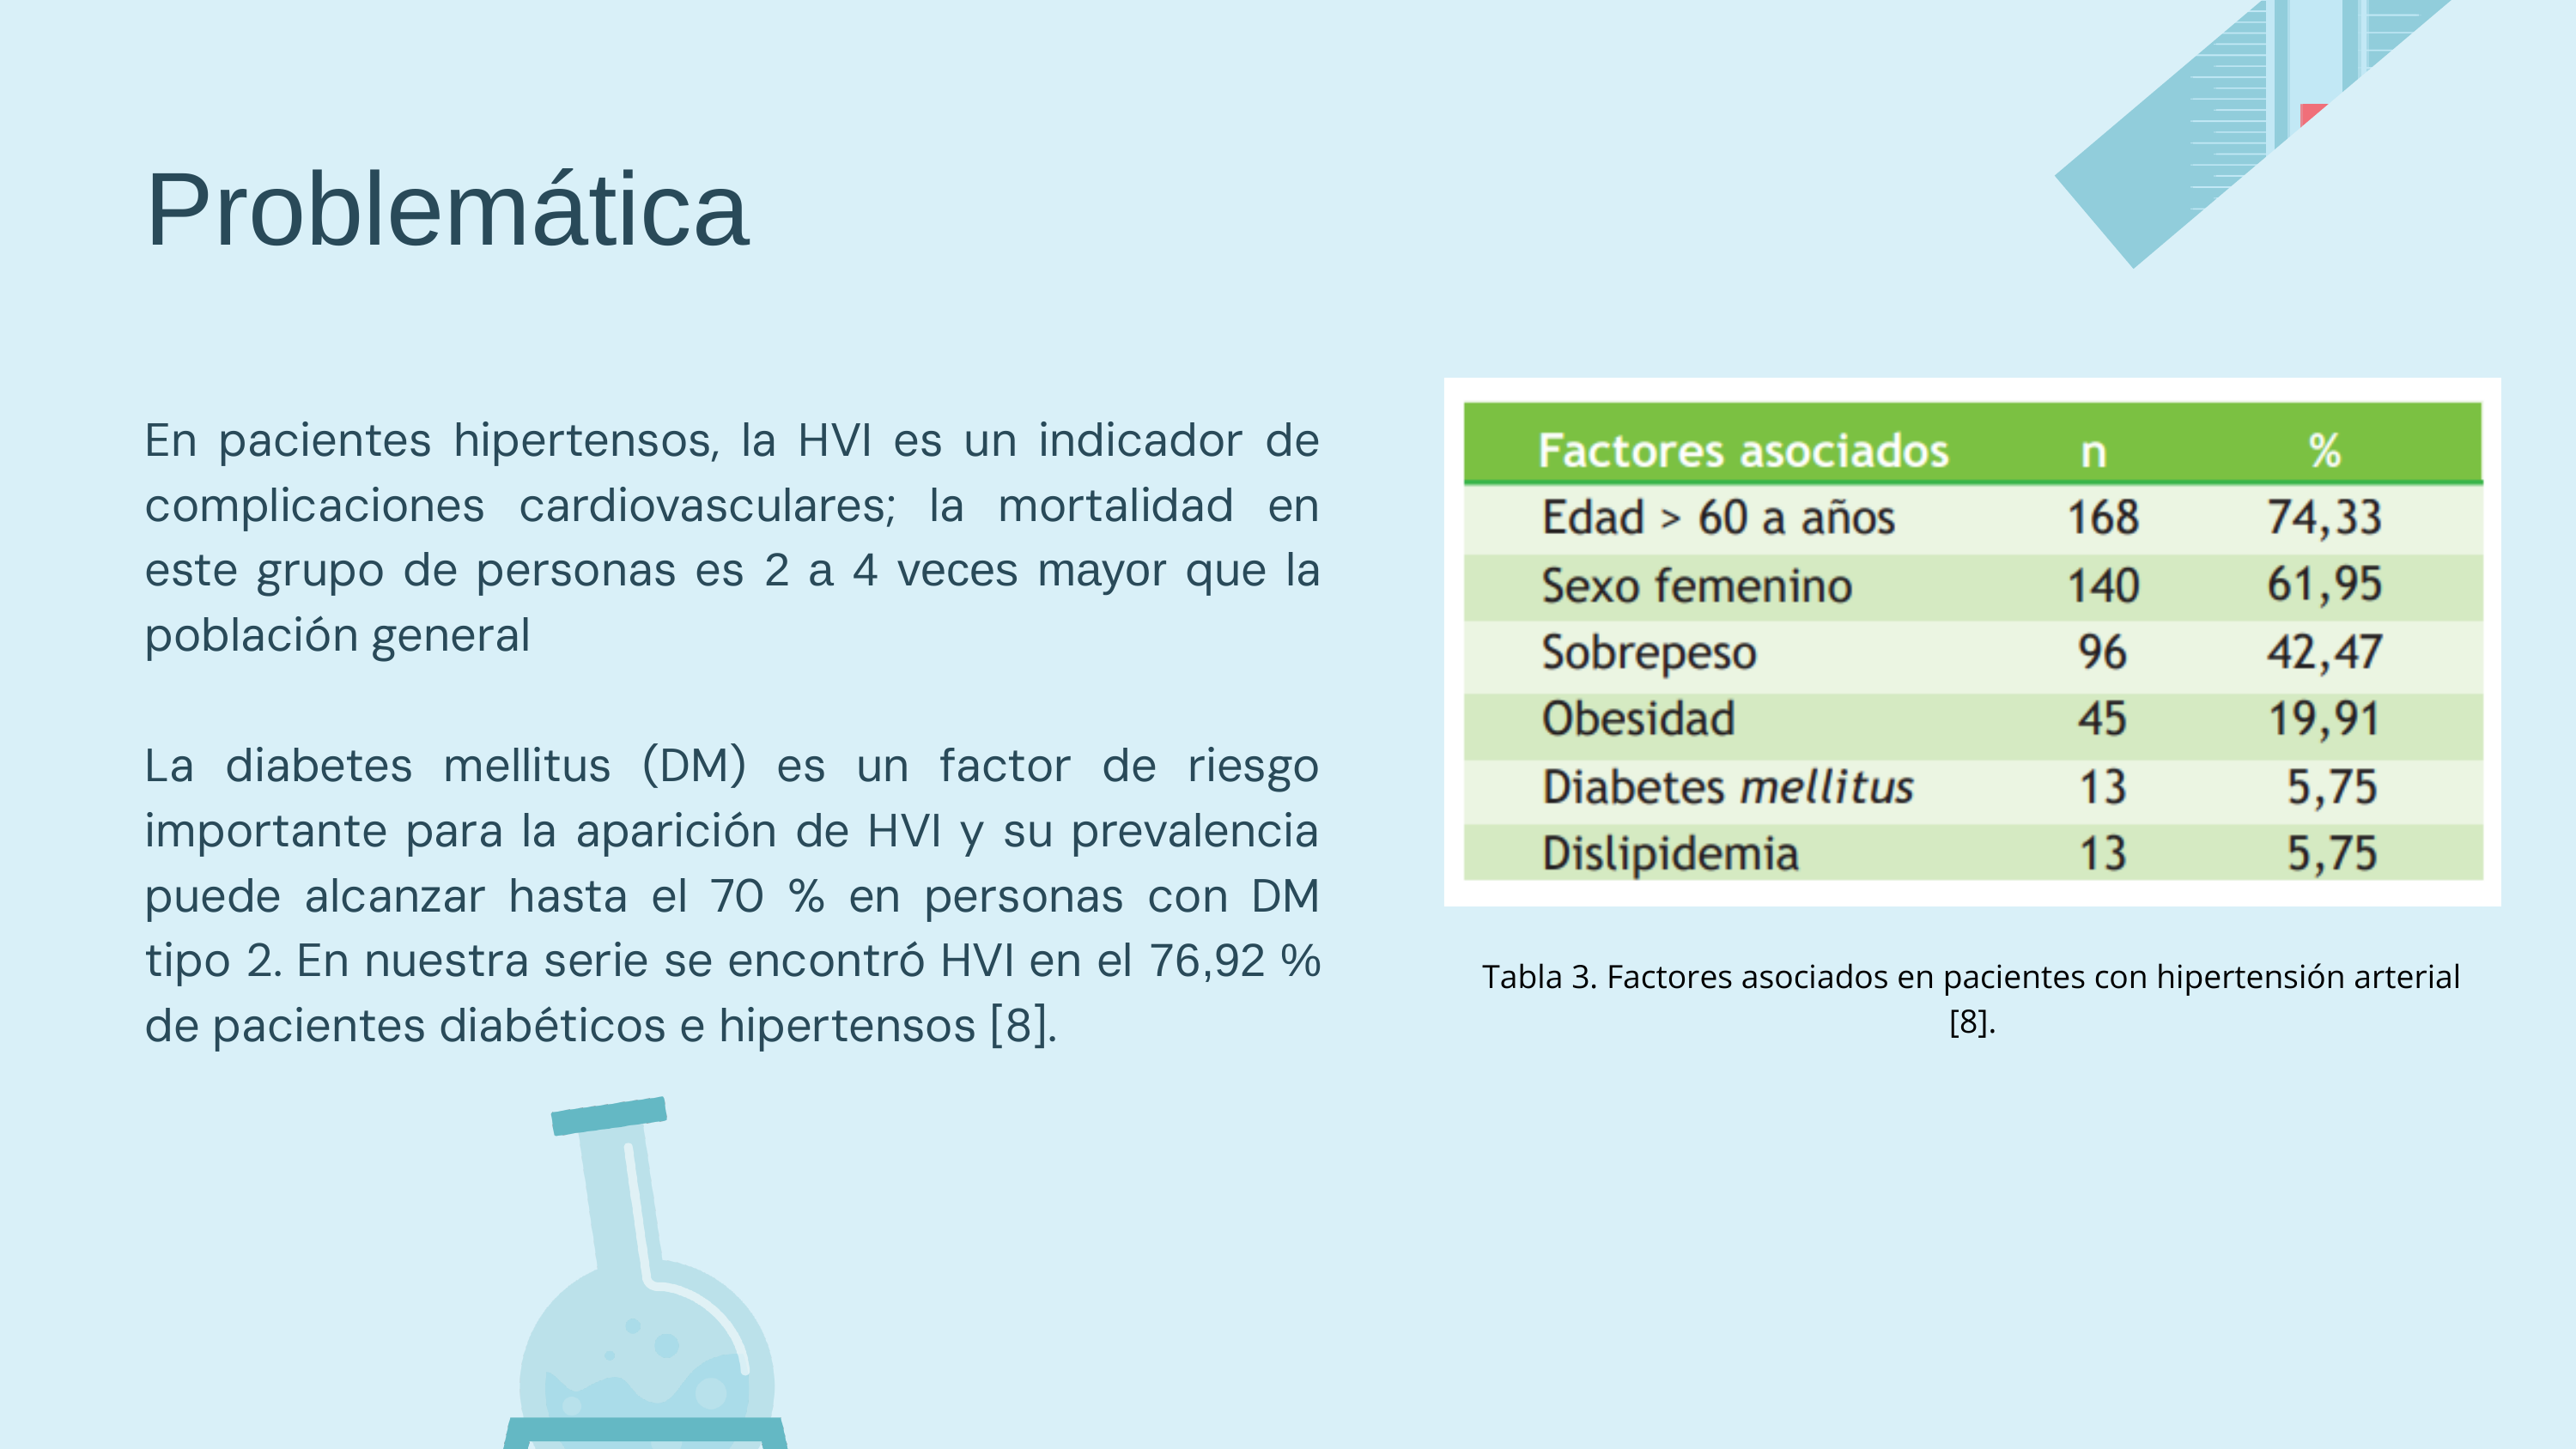

Problemática

En pacientes hipertensos, la HVI es un indicador de complicaciones cardiovasculares; la mortalidad en este grupo de personas es 2 a 4 veces mayor que la población general

La diabetes mellitus (DM) es un factor de riesgo importante para la aparición de HVI y su prevalencia puede alcanzar hasta el 70 % en personas con DM tipo 2. En nuestra serie se encontró HVI en el 76,92 % de pacientes diabéticos e hipertensos [8].
Tabla 3. Factores asociados en pacientes con hipertensión arterial [8].